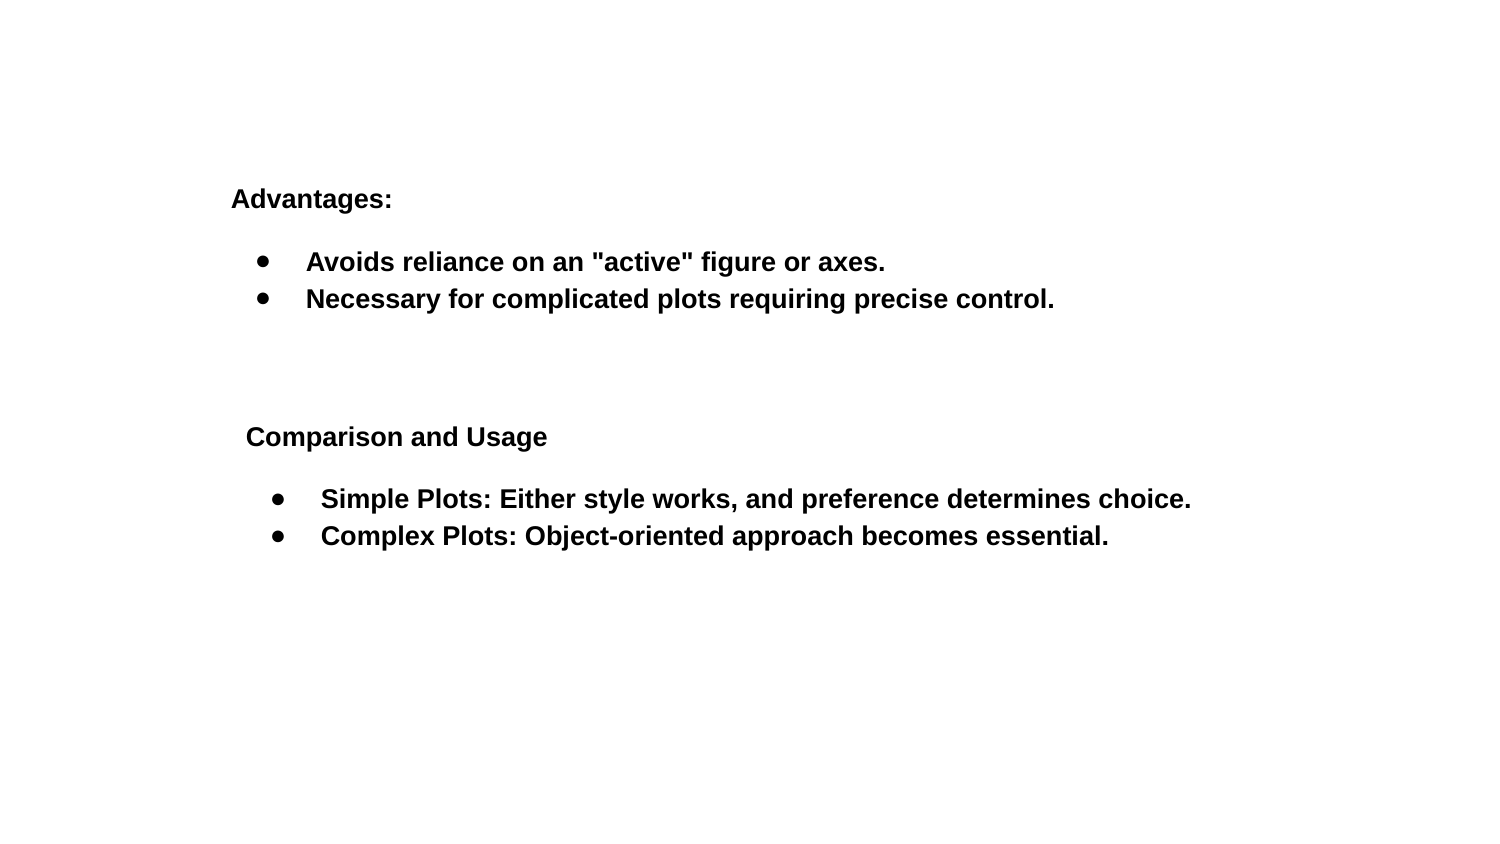

Advantages:
Avoids reliance on an "active" figure or axes.
Necessary for complicated plots requiring precise control.

Comparison and Usage
Simple Plots: Either style works, and preference determines choice.
Complex Plots: Object-oriented approach becomes essential.